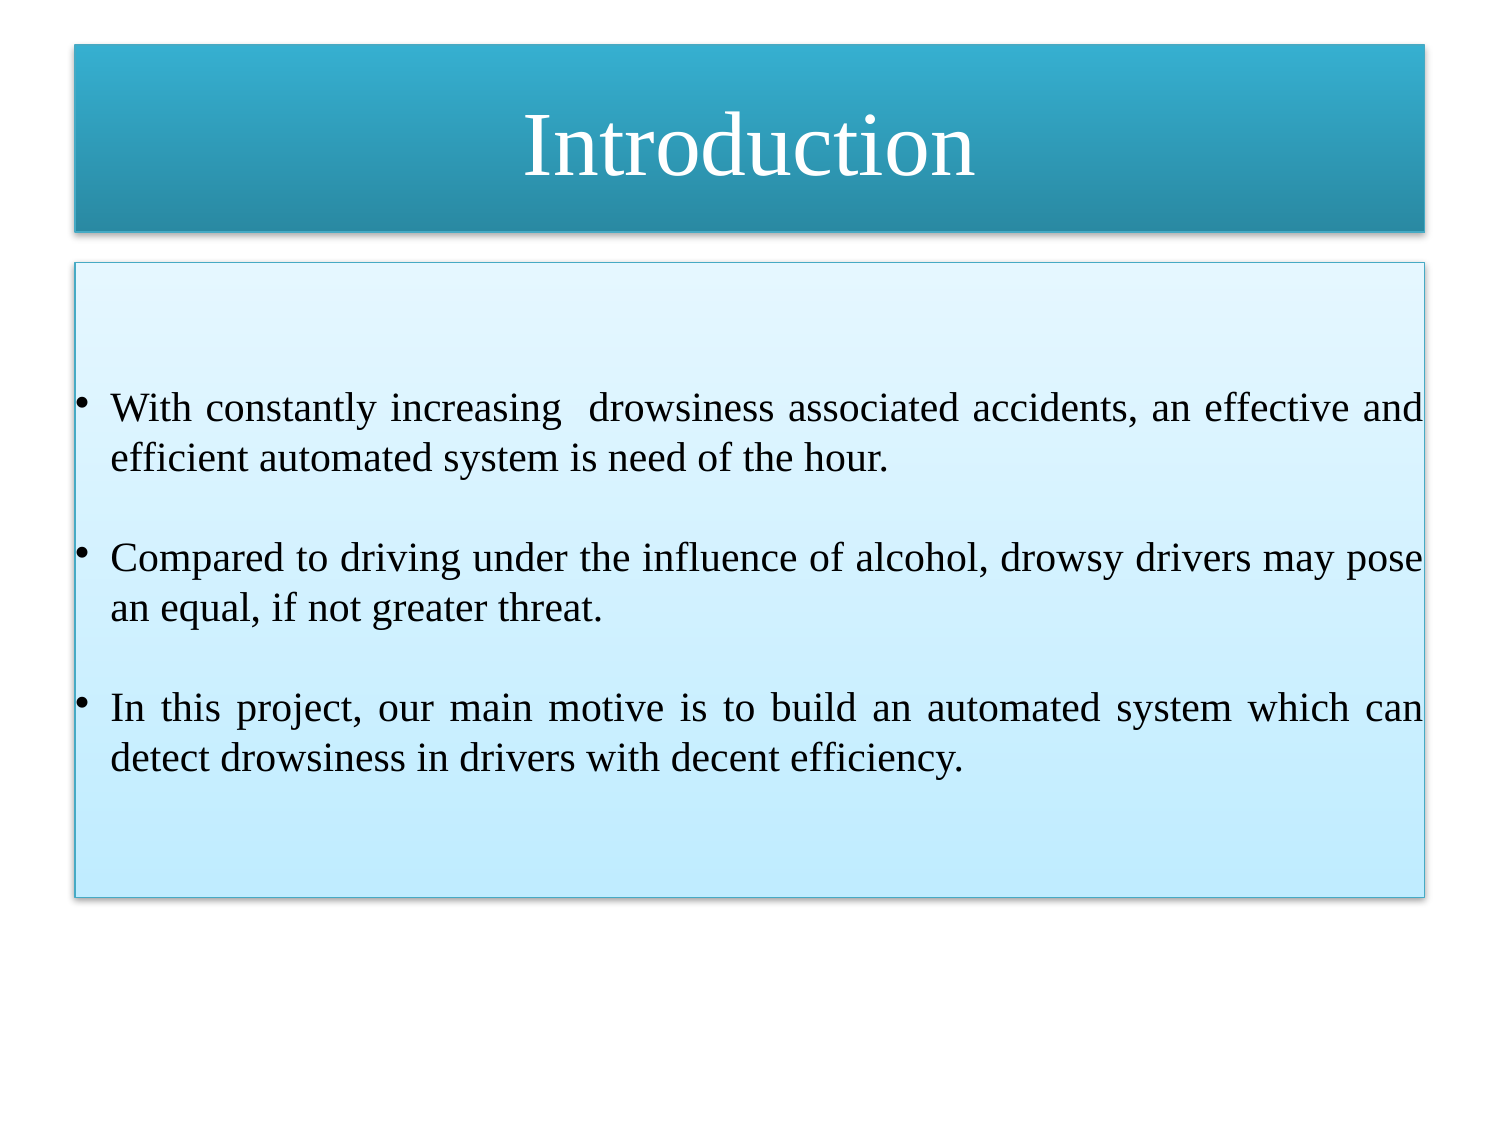

Introduction
With constantly increasing  drowsiness associated accidents, an effective and efficient automated system is need of the hour.

Compared to driving under the influence of alcohol, drowsy drivers may pose an equal, if not greater threat.

In this project, our main motive is to build an automated system which can detect drowsiness in drivers with decent efficiency.